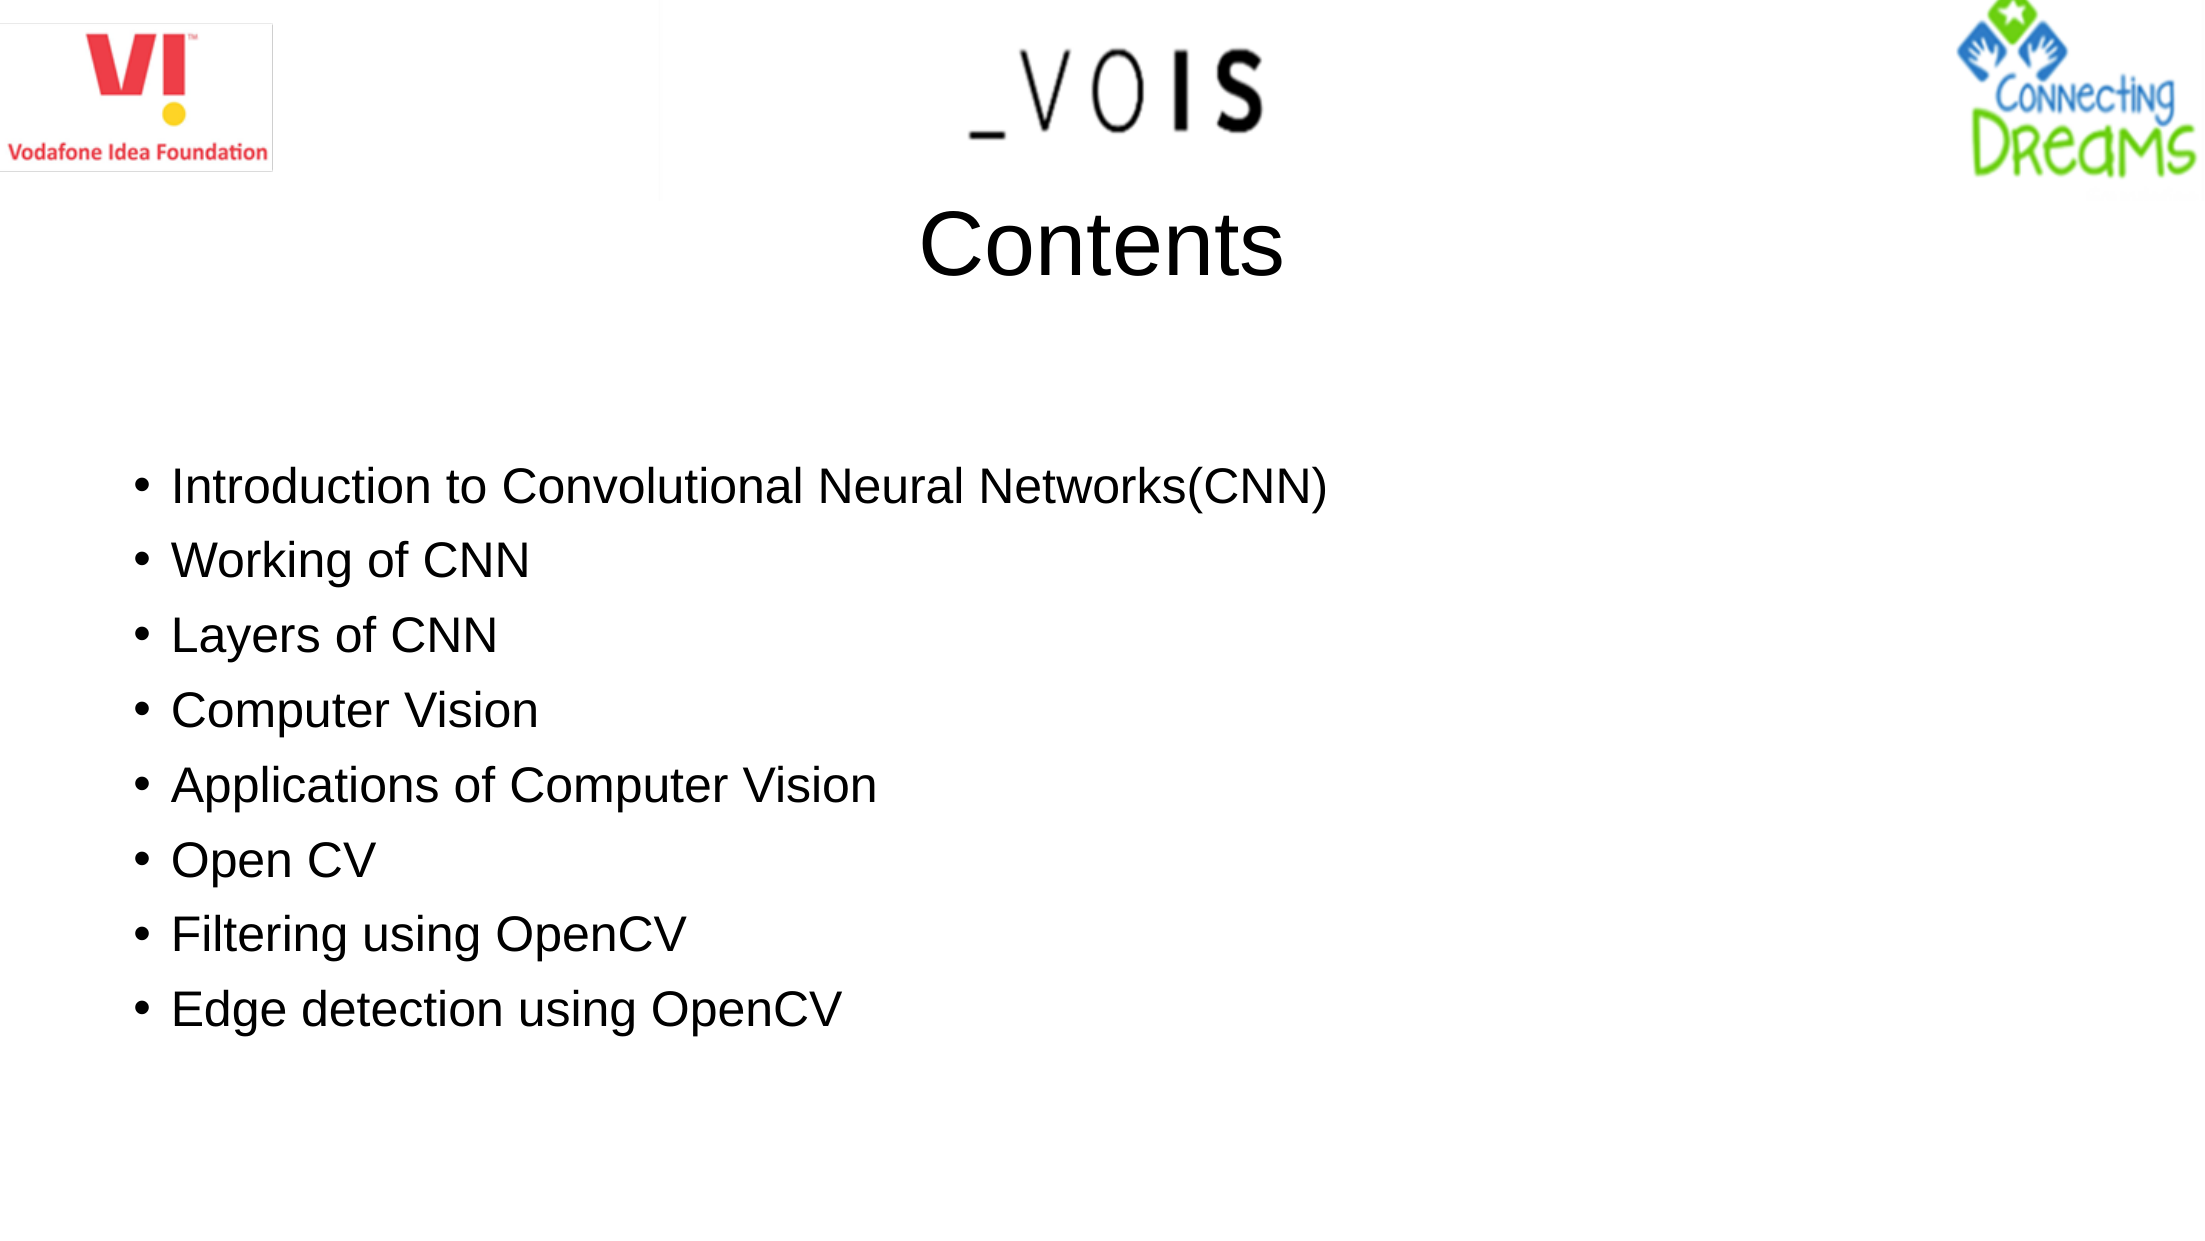

# Contents
Introduction to Convolutional Neural Networks(CNN)
Working of CNN
Layers of CNN
Computer Vision
Applications of Computer Vision
Open CV
Filtering using OpenCV
Edge detection using OpenCV